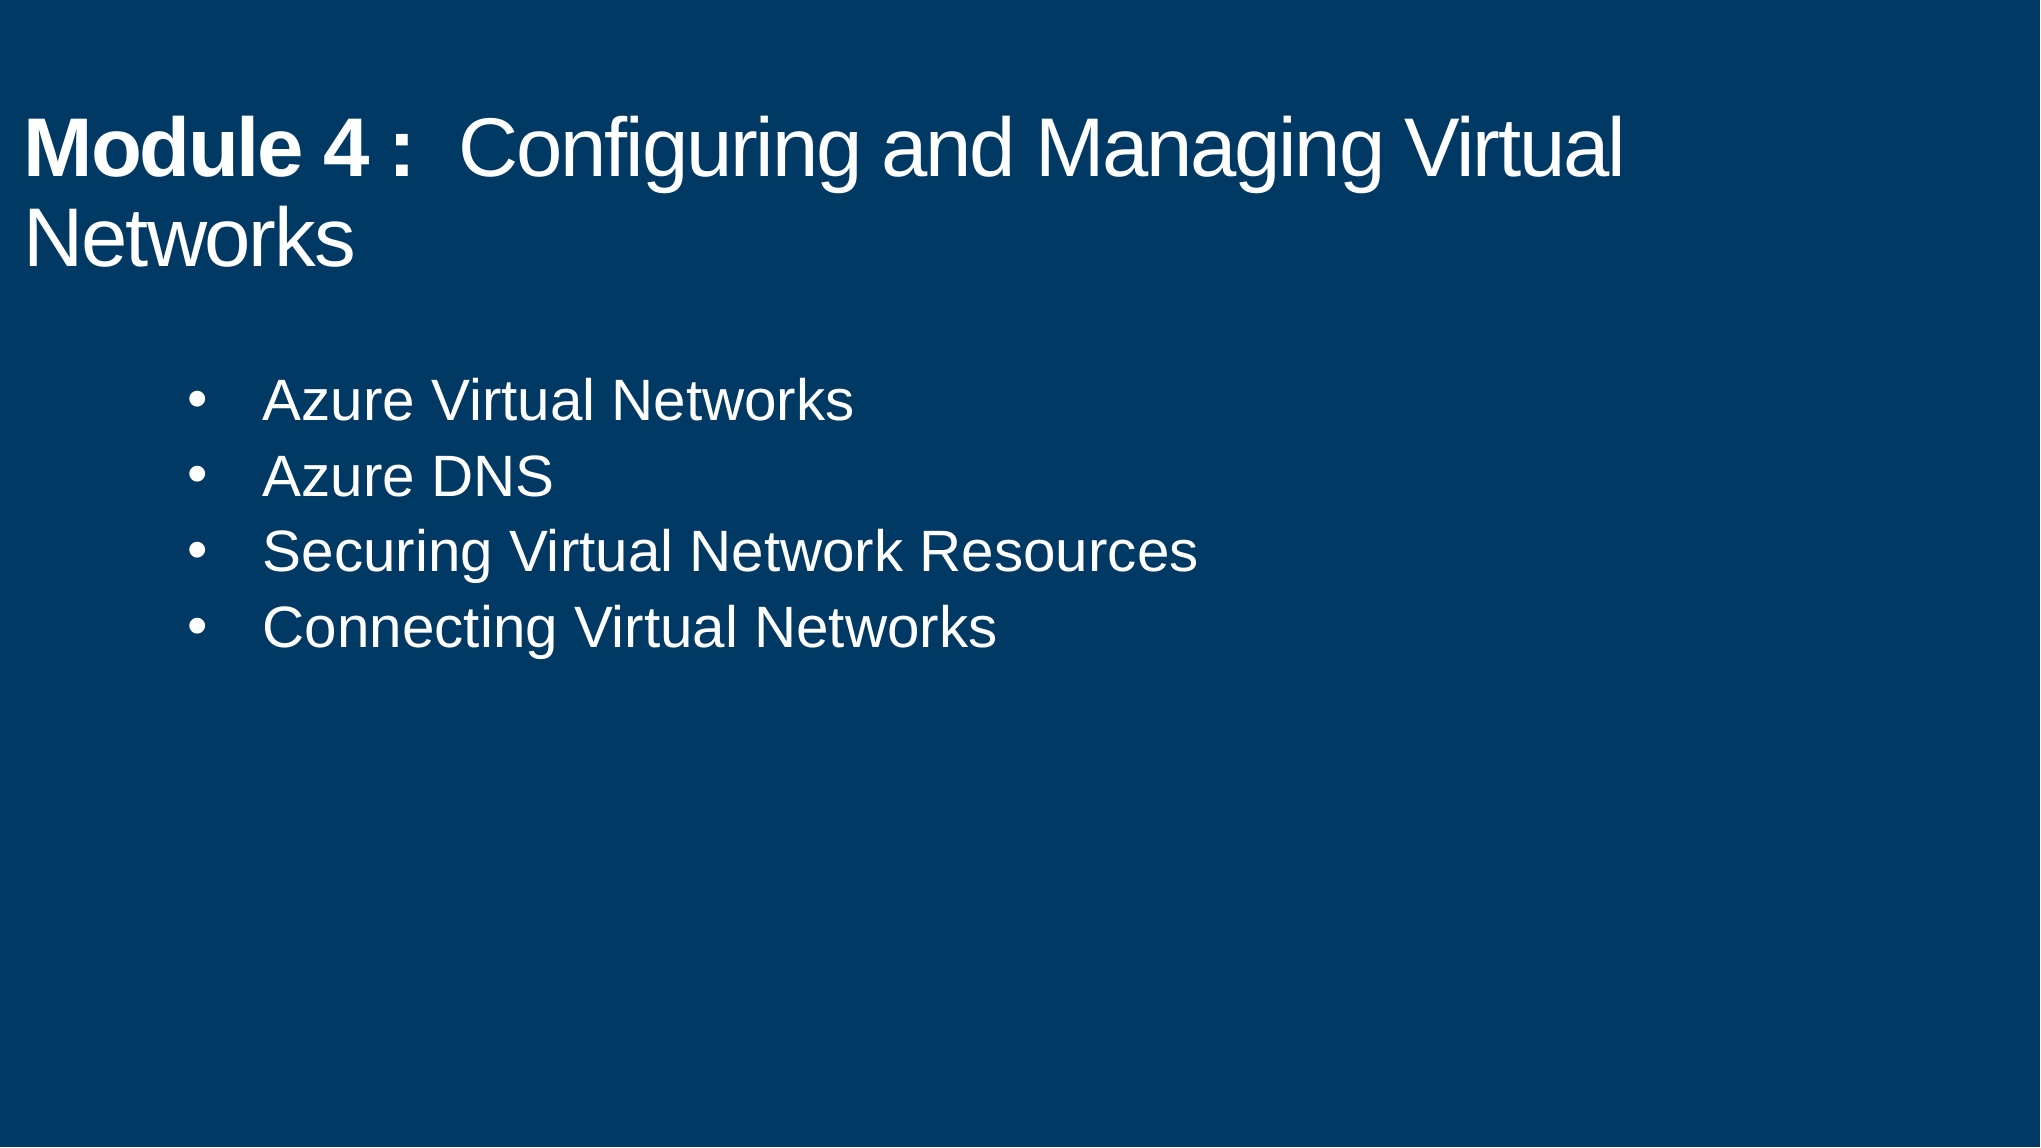

# Module 4 :  Configuring and Managing Virtual Networks
Azure Virtual Networks
Azure DNS
Securing Virtual Network Resources
Connecting Virtual Networks